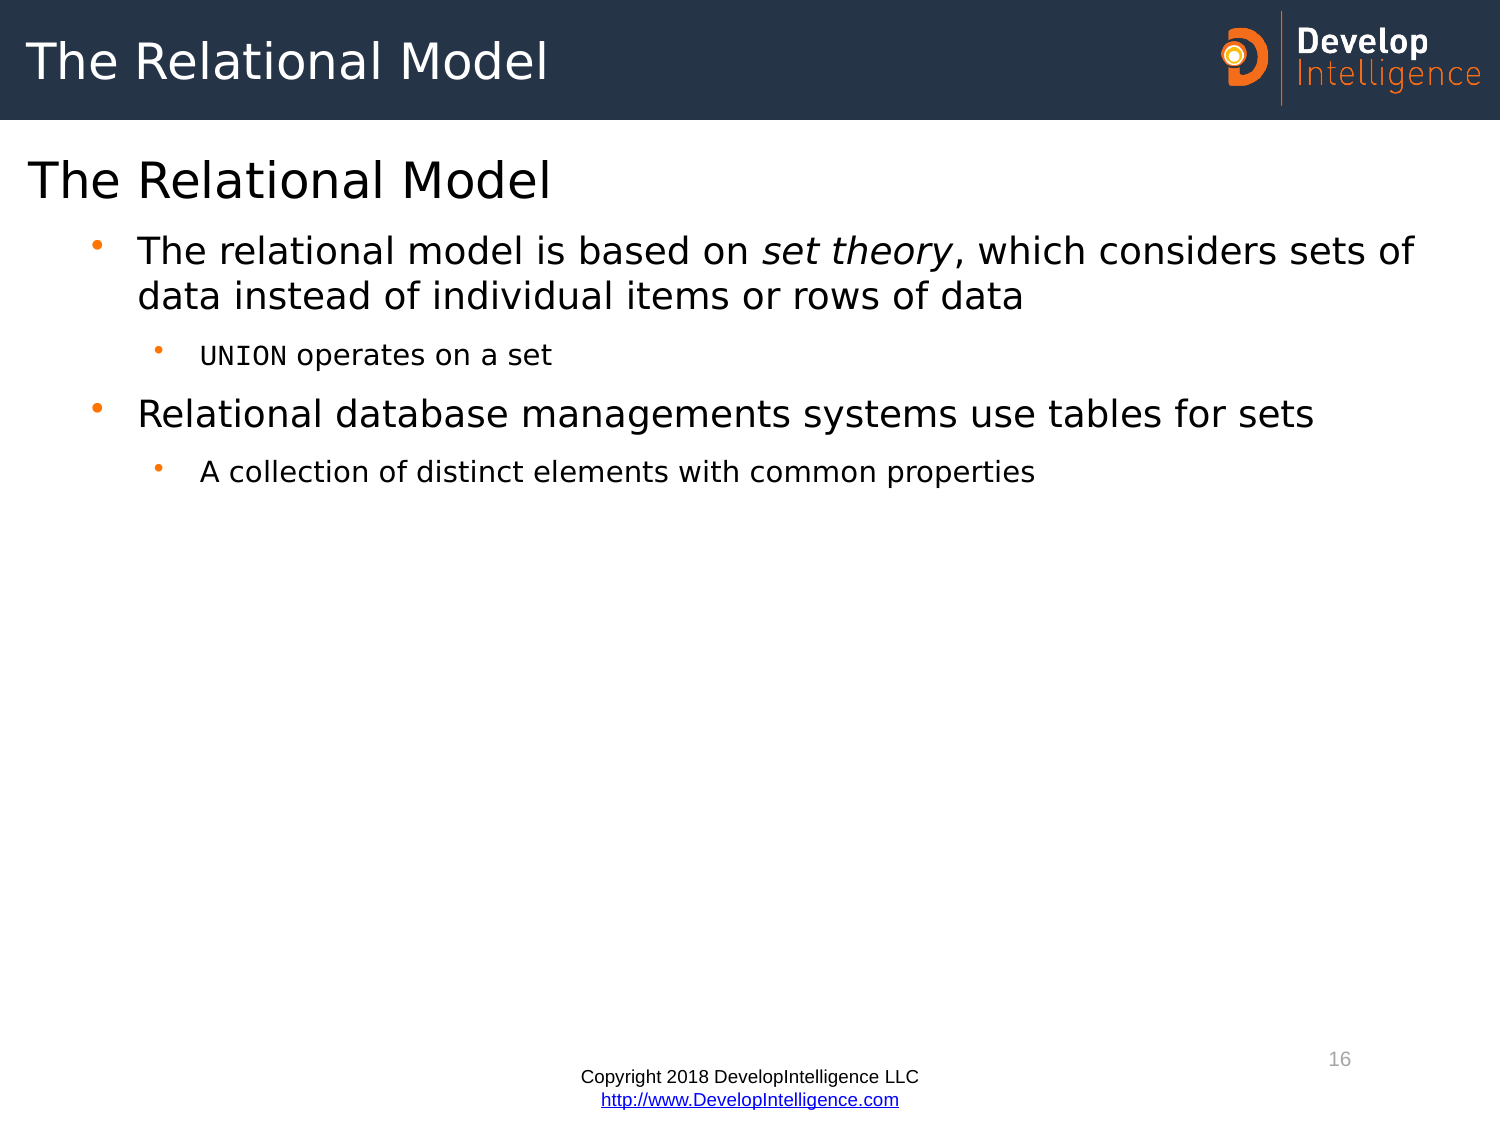

# The Relational Model
The Relational Model
The relational model is based on set theory, which considers sets of data instead of individual items or rows of data
UNION operates on a set
Relational database managements systems use tables for sets
A collection of distinct elements with common properties

16